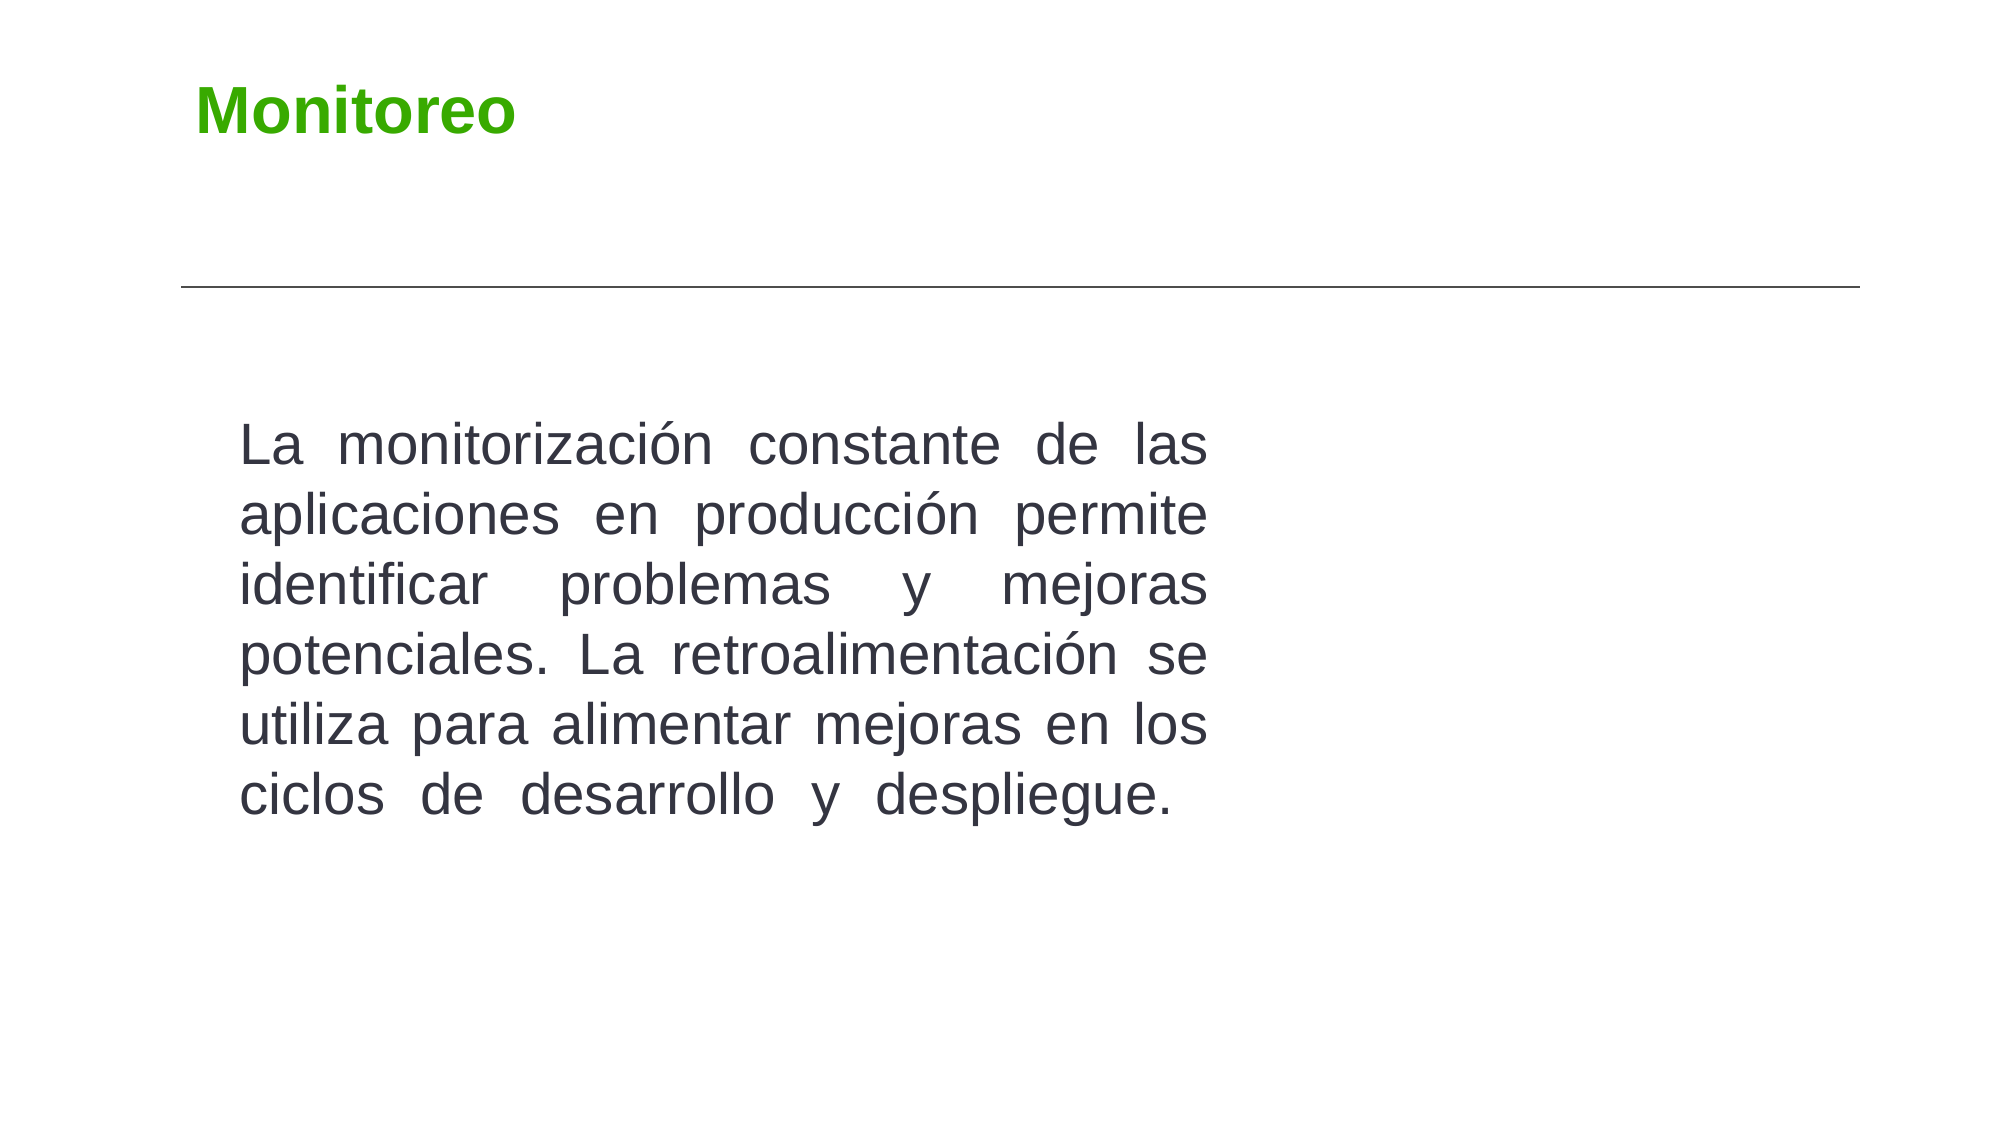

Monitoreo
La monitorización constante de las aplicaciones en producción permite identificar problemas y mejoras potenciales. La retroalimentación se utiliza para alimentar mejoras en los ciclos de desarrollo y despliegue.